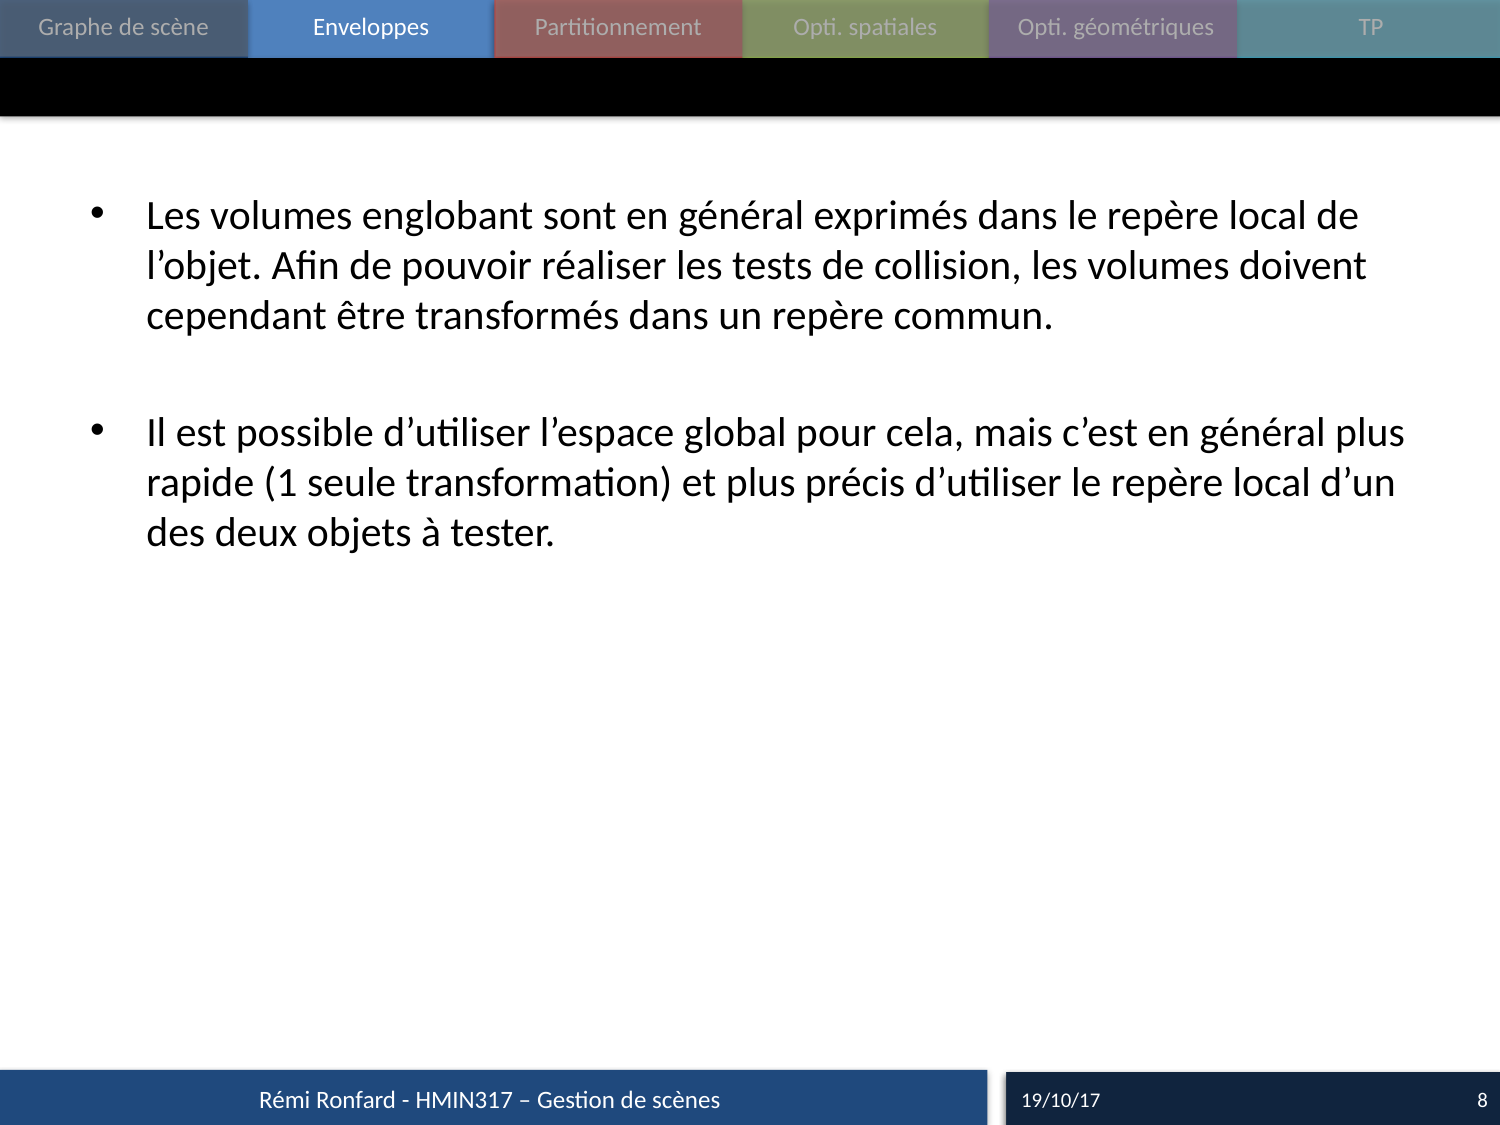

#
Les volumes englobant sont en général exprimés dans le repère local de l’objet. Afin de pouvoir réaliser les tests de collision, les volumes doivent cependant être transformés dans un repère commun.

Il est possible d’utiliser l’espace global pour cela, mais c’est en général plus rapide (1 seule transformation) et plus précis d’utiliser le repère local d’un des deux objets à tester.

Rémi Ronfard - HMIN317 – Gestion de scènes
19/10/17
8